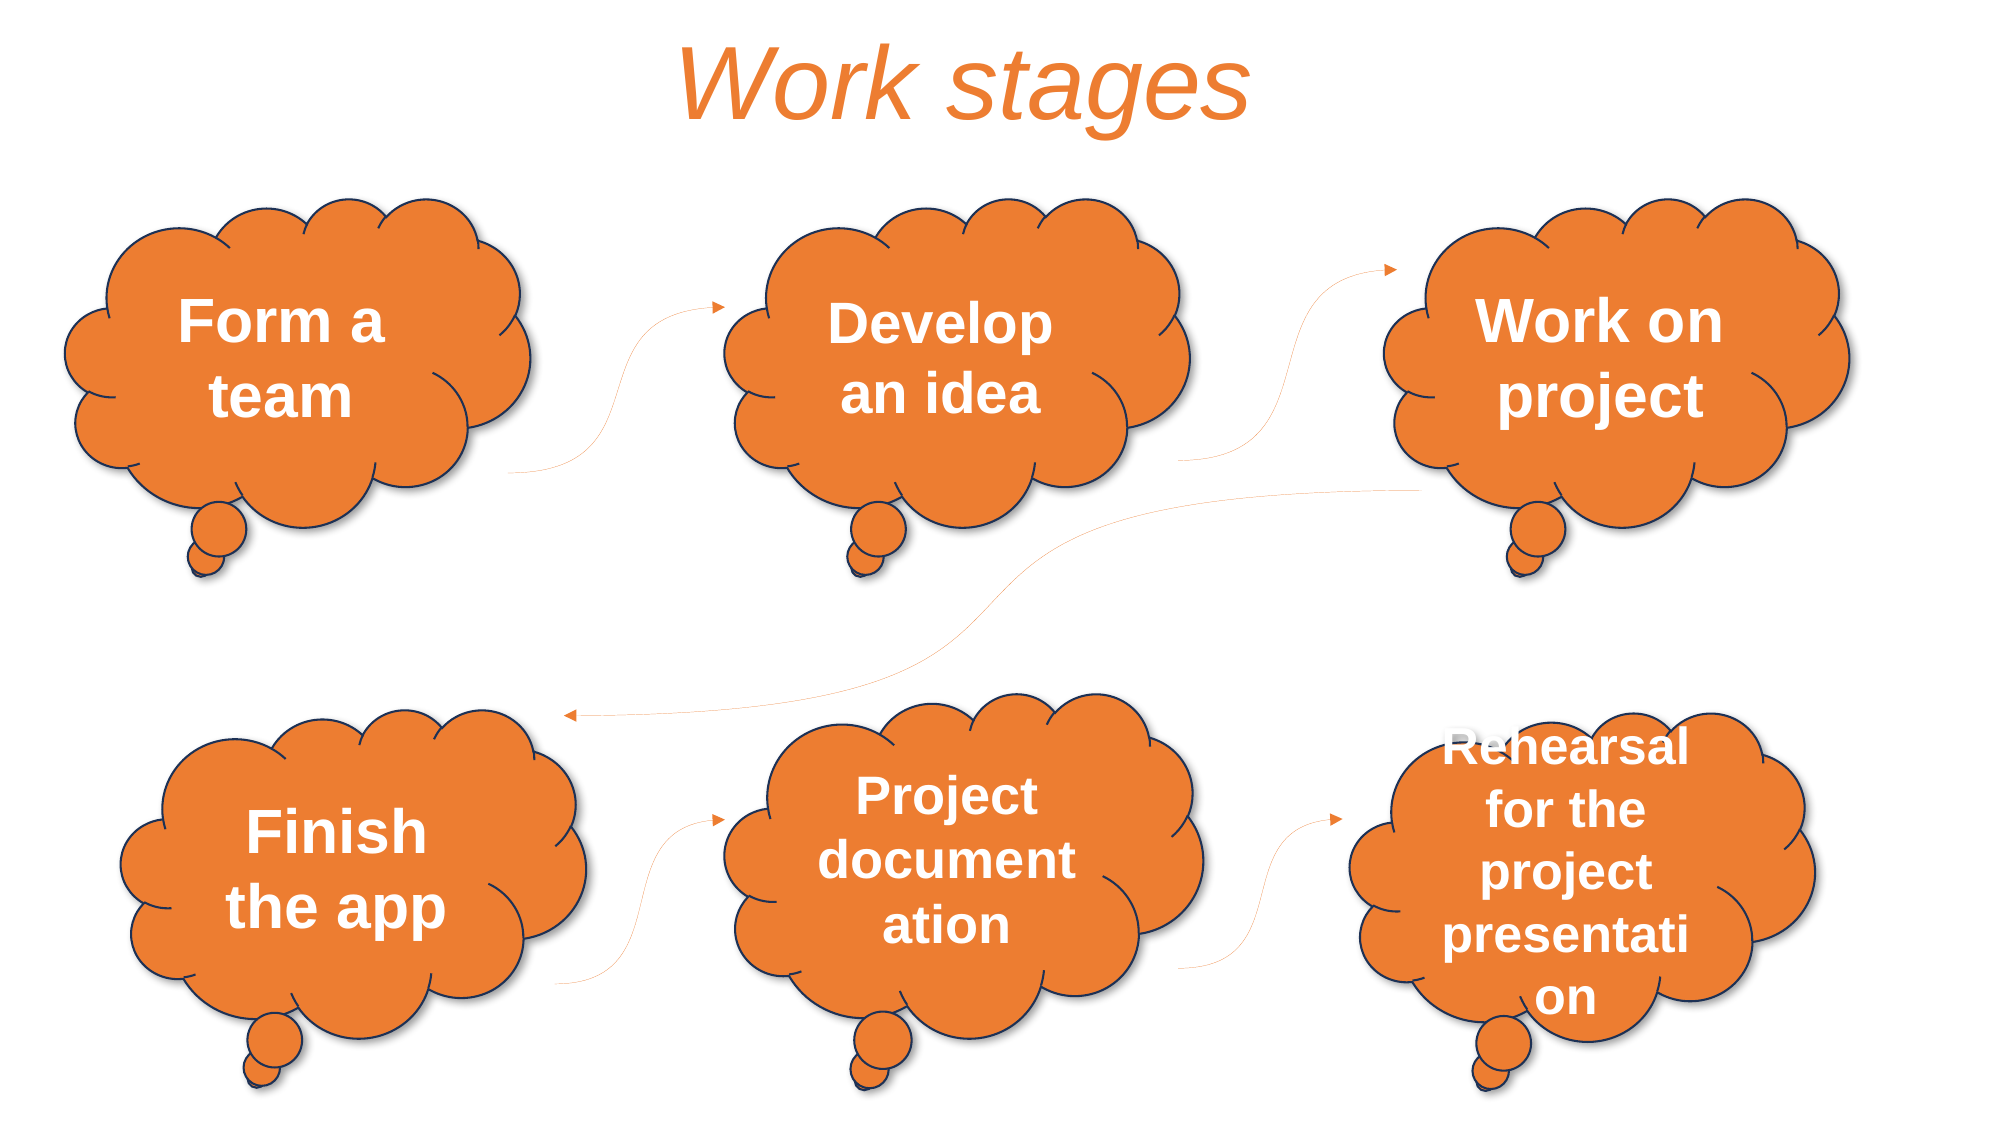

Work stages
Form a team
Develop an idea
Work on project
Project documentation
Finish the app
Rehearsal for the project presentation